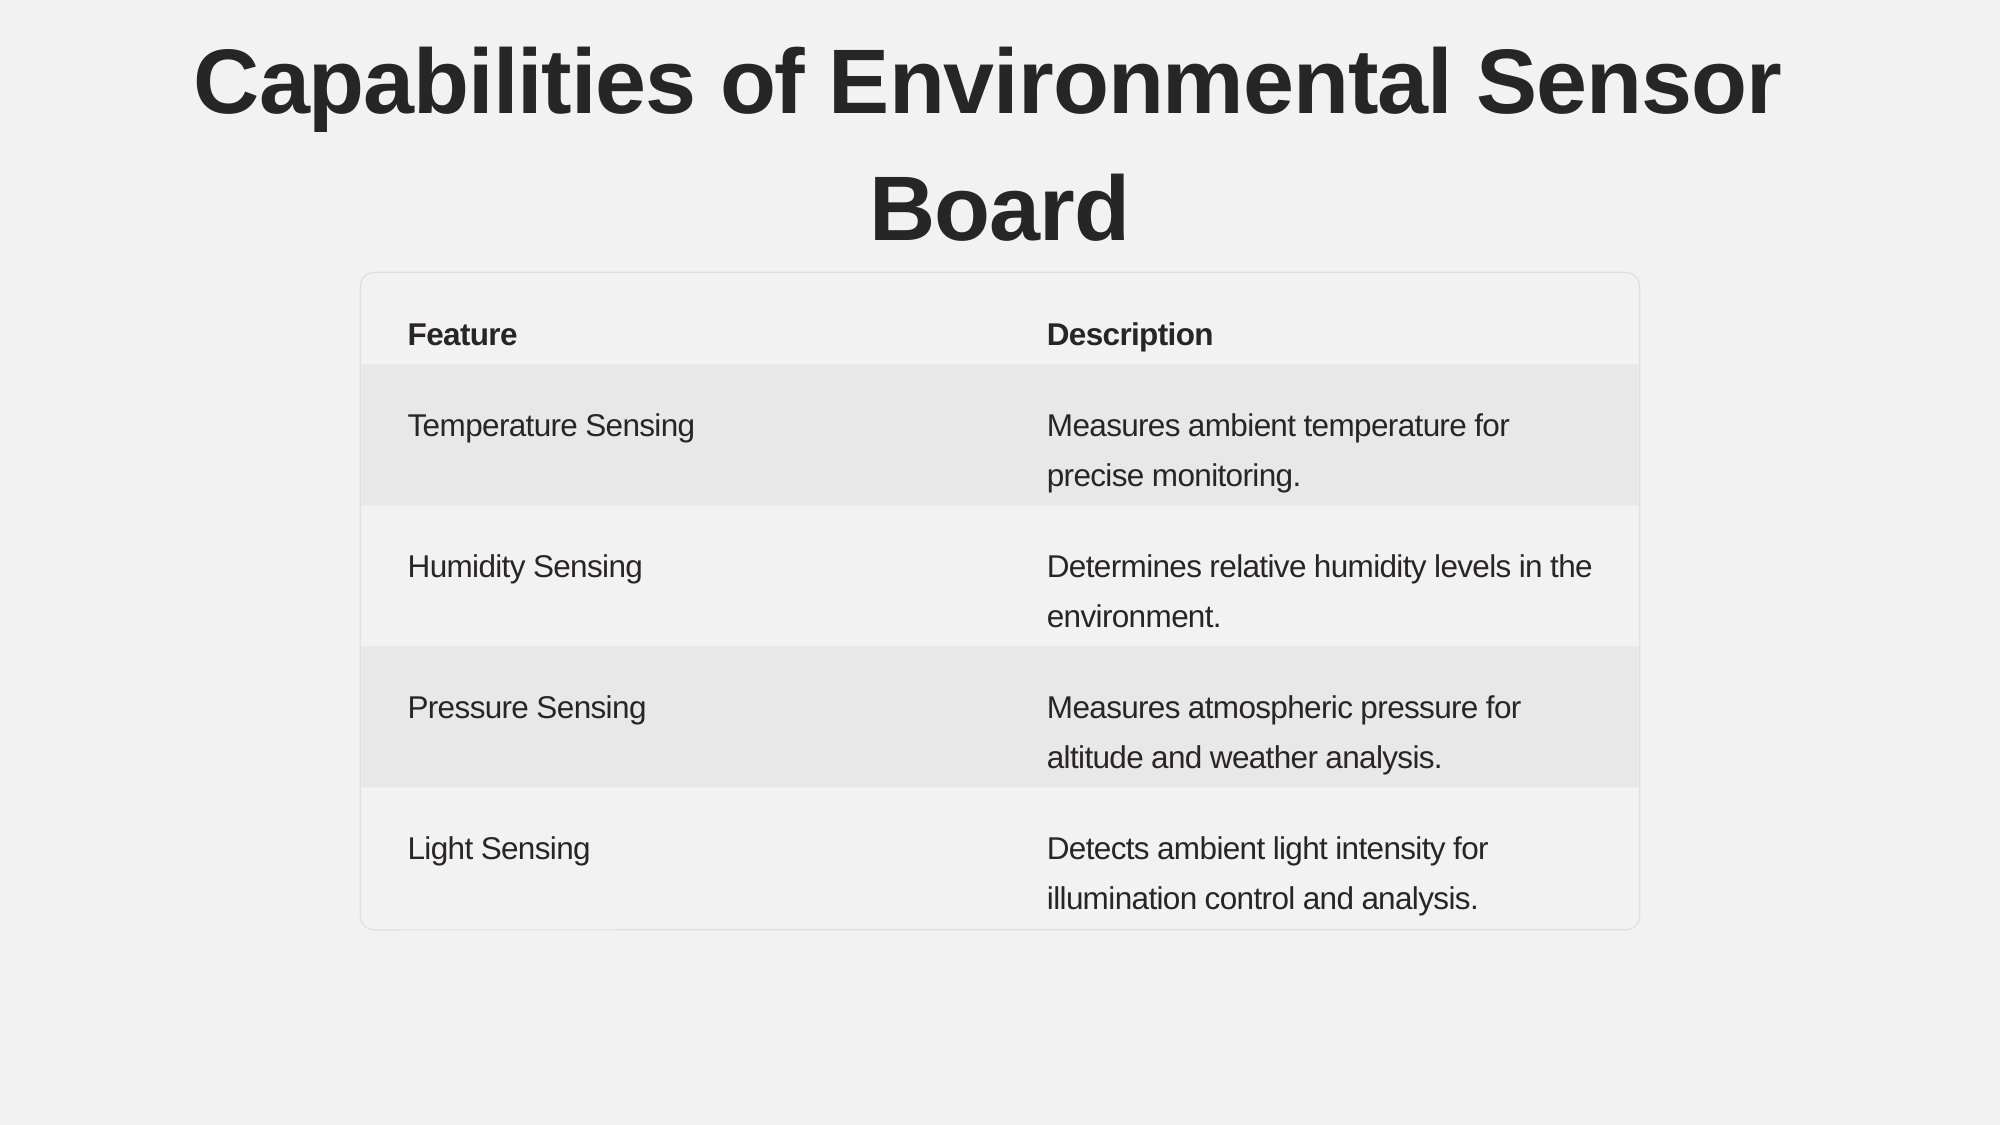

Capabilities of Environmental Sensor  Board

Feature
Description

Temperature Sensing
Measures ambient temperature for precise monitoring.

Humidity Sensing
Determines relative humidity levels in the environment.

Pressure Sensing
Measures atmospheric pressure for altitude and weather analysis.

Light Sensing
Detects ambient light intensity for illumination control and analysis.